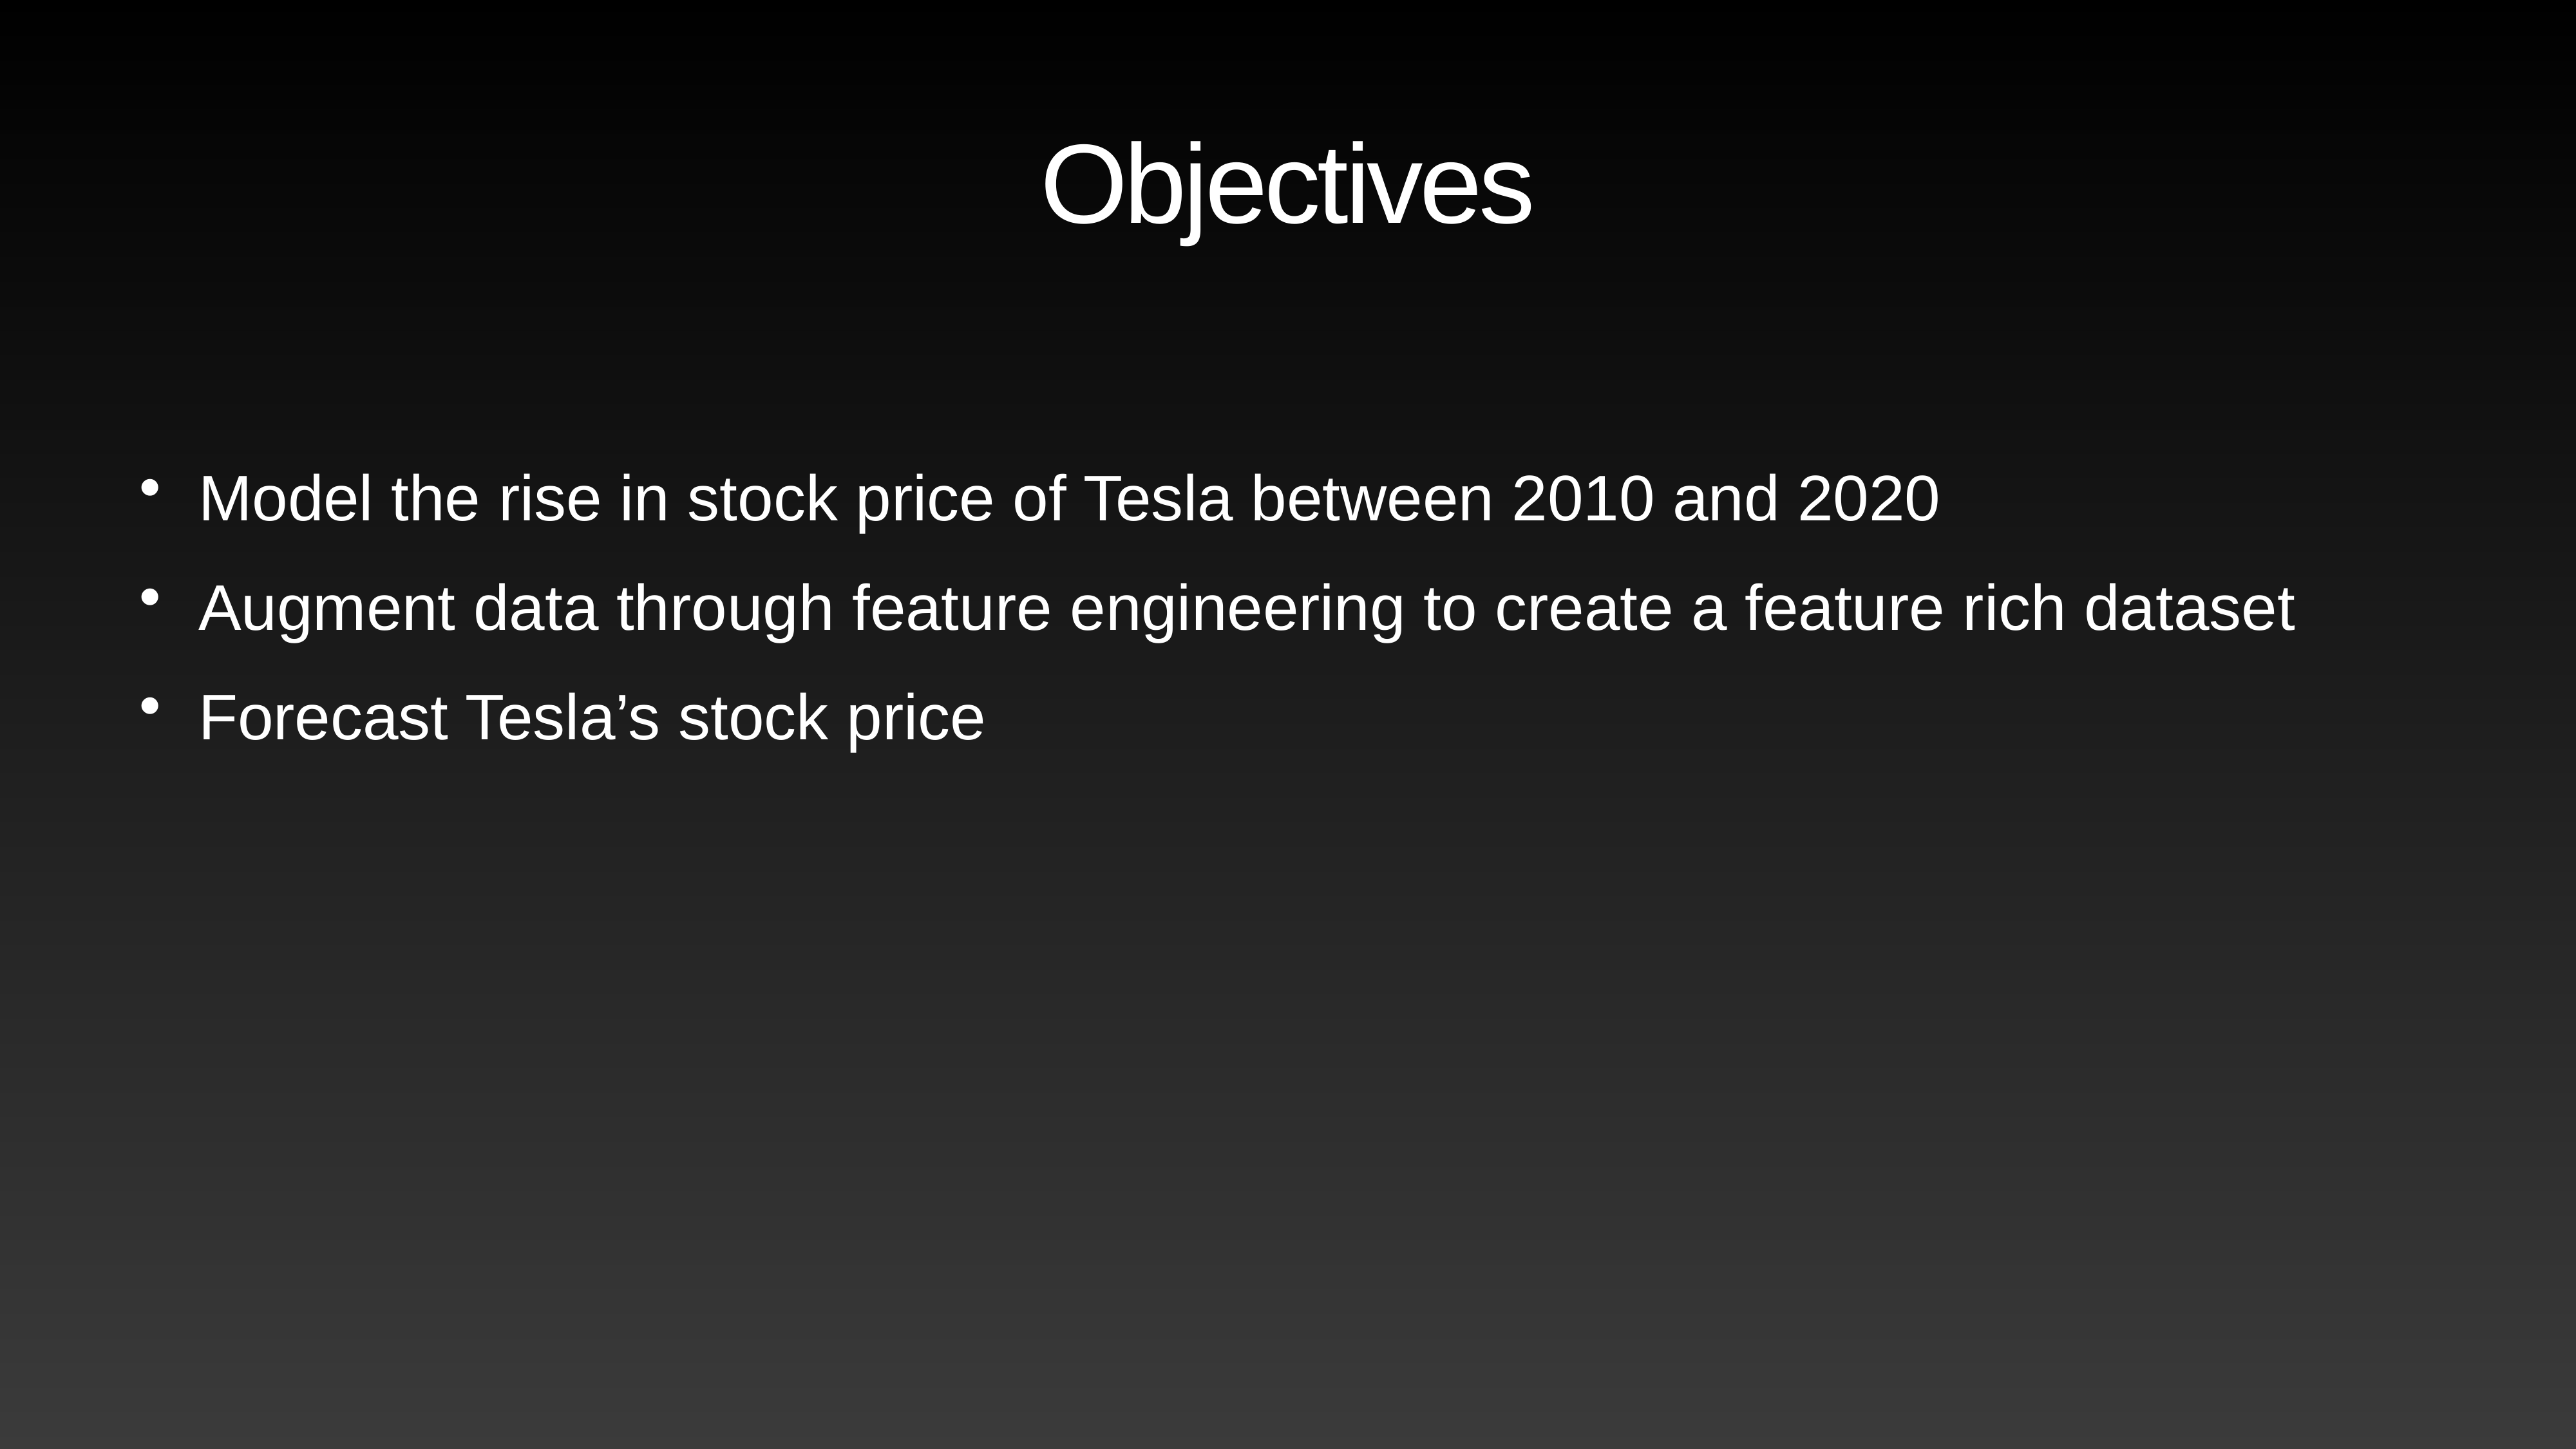

# Objectives
Model the rise in stock price of Tesla between 2010 and 2020
Augment data through feature engineering to create a feature rich dataset
Forecast Tesla’s stock price